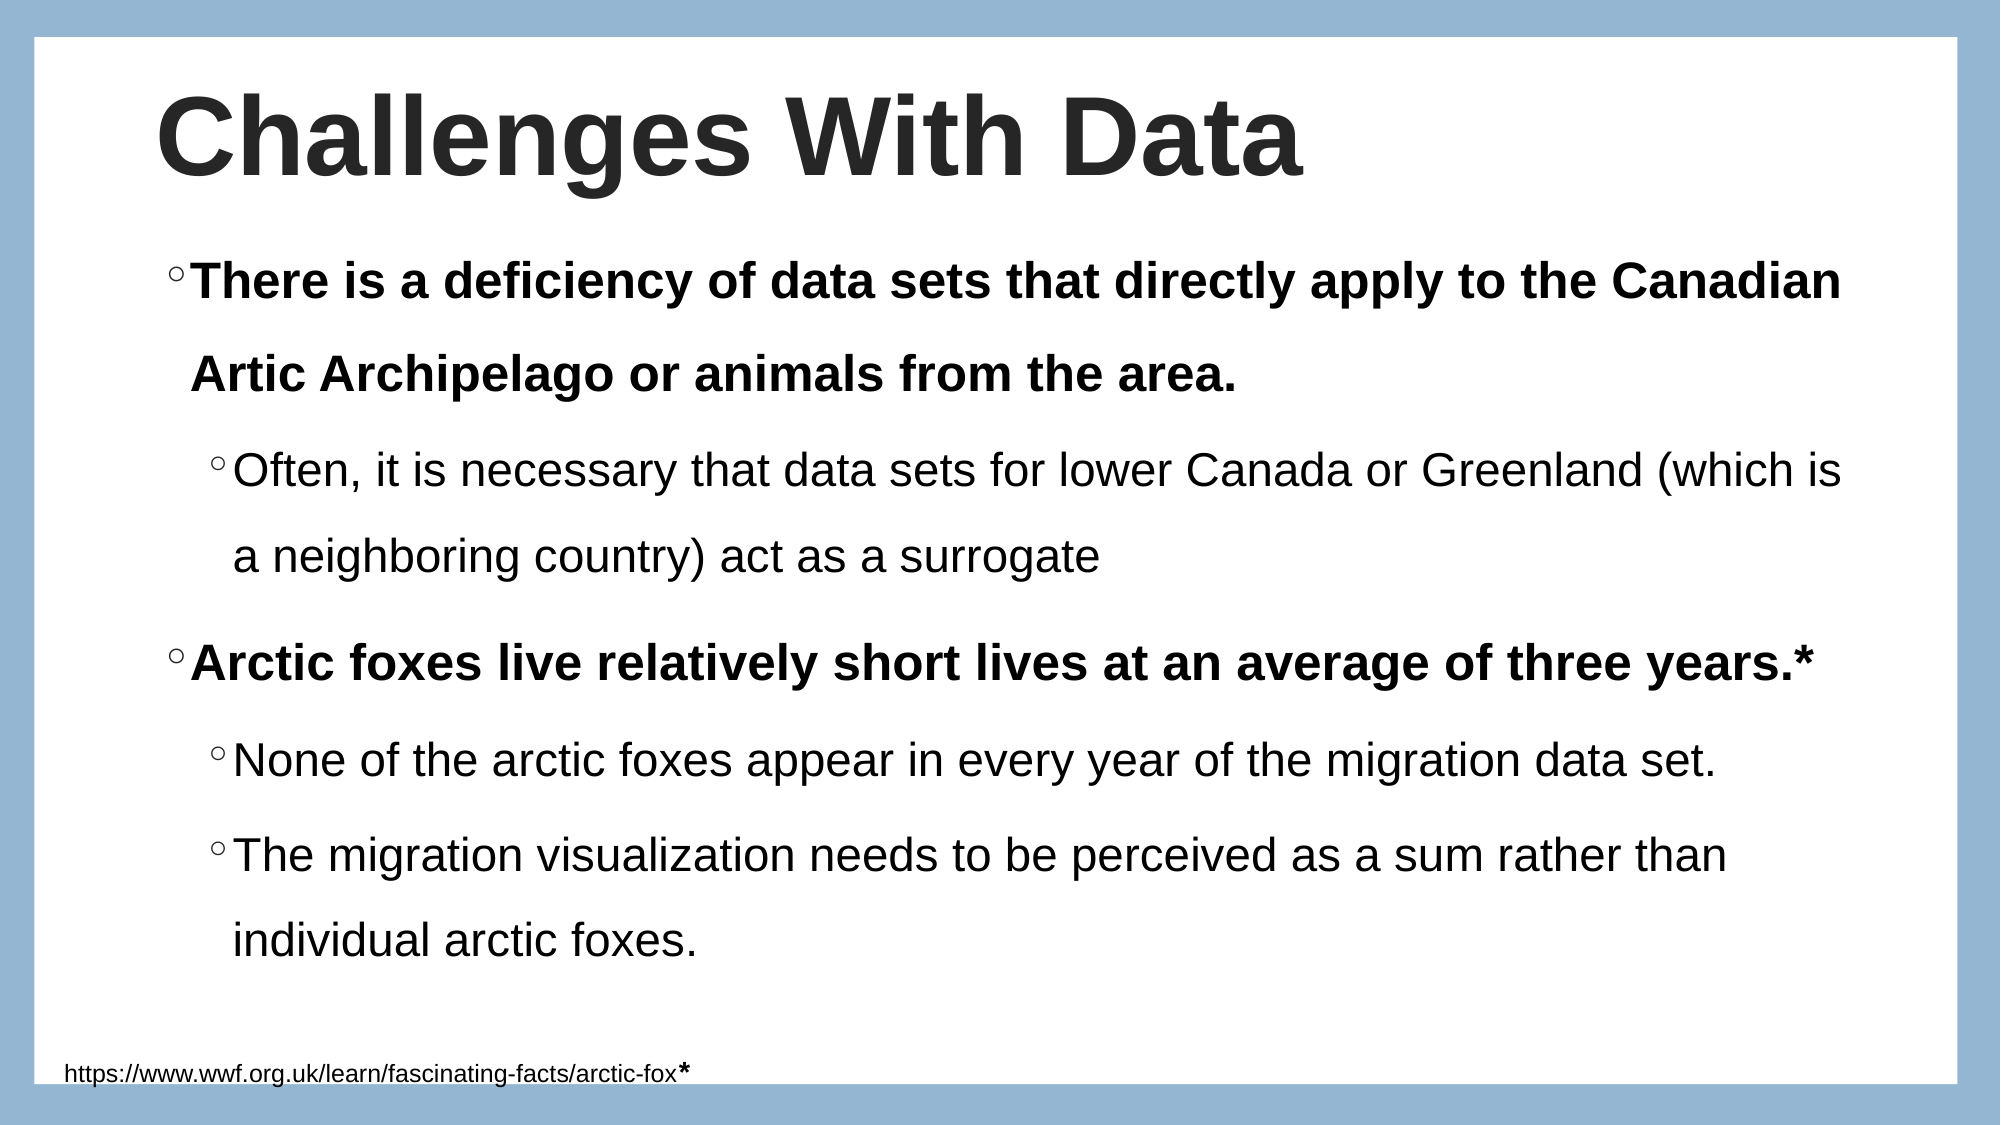

# Challenges With Data

There is a deficiency of data sets that directly apply to the Canadian Artic Archipelago or animals from the area.
Often, it is necessary that data sets for lower Canada or Greenland (which is a neighboring country) act as a surrogate
Arctic foxes live relatively short lives at an average of three years.*
None of the arctic foxes appear in every year of the migration data set.
The migration visualization needs to be perceived as a sum rather than individual arctic foxes.

https://www.wwf.org.uk/learn/fascinating-facts/arctic-fox*